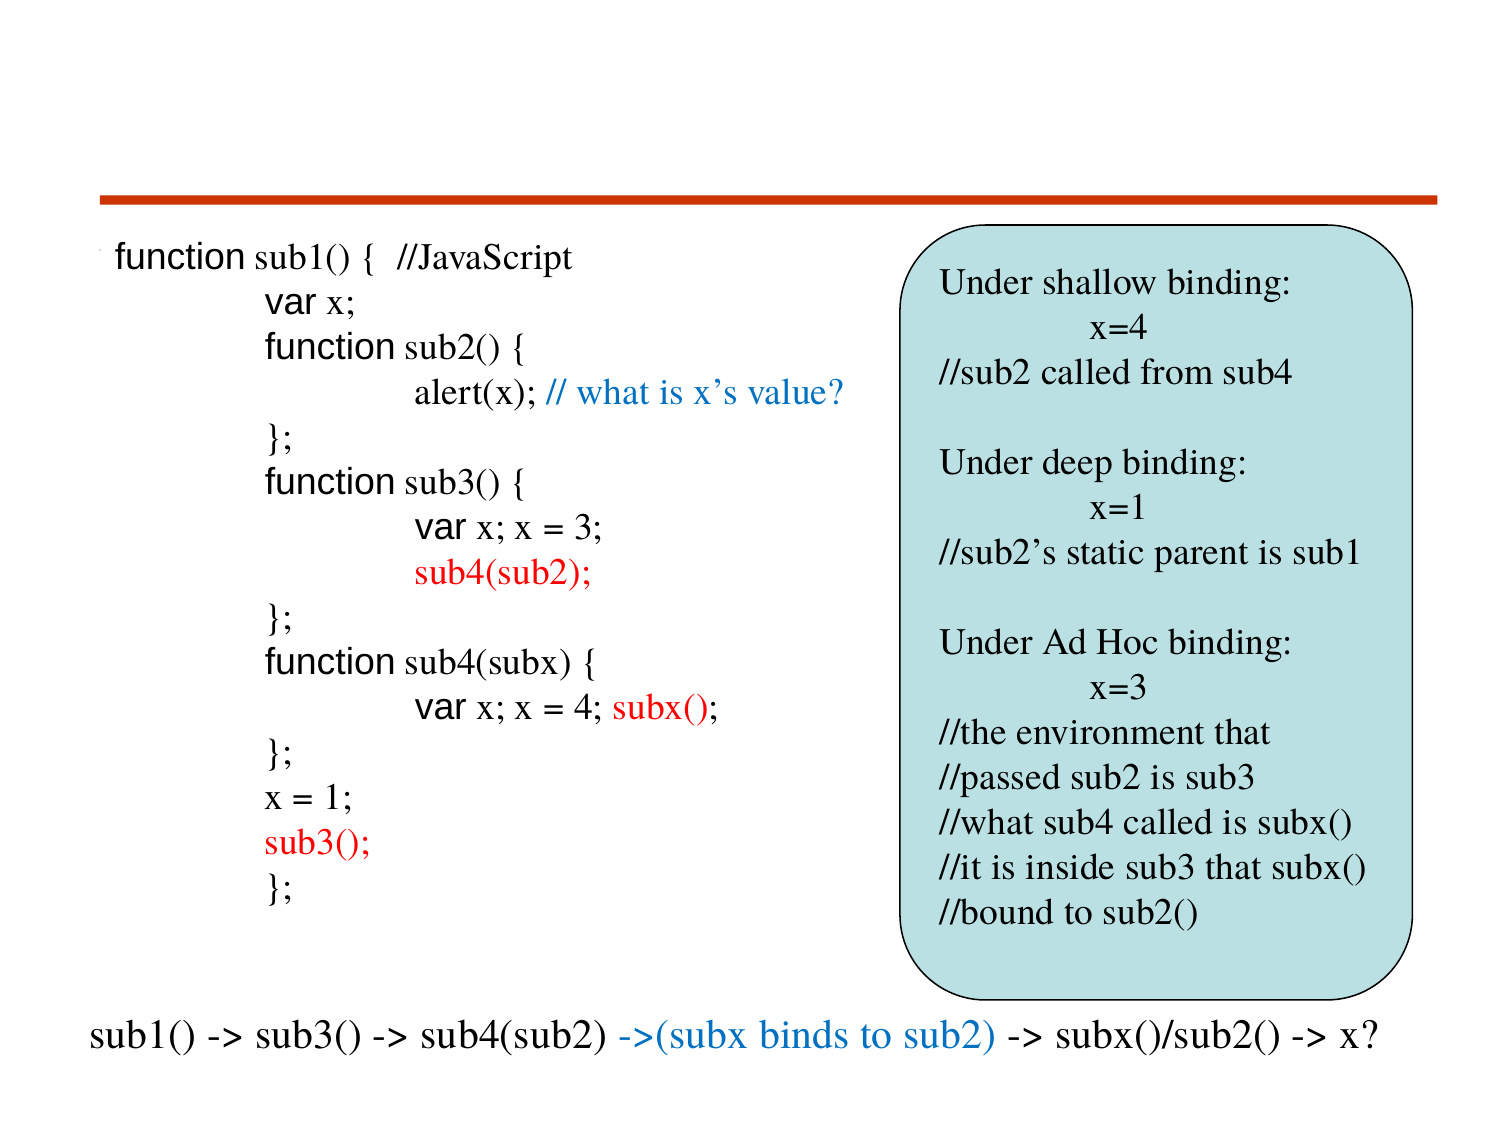

function sub1() {  //JavaScript
	var x;
	function sub2() {
		alert(x); // what is x’s value?
	};
	function sub3() {
		var x; x = 3;
		sub4(sub2);
	};
	function sub4(subx) {
		var x; x = 4; subx();
	};
	x = 1;
	sub3();
	};
Under shallow binding:
	x=4
//sub2 called from sub4

Under deep binding:
	x=1
//sub2’s static parent is sub1

Under Ad Hoc binding:
	x=3
//the environment that //passed sub2 is sub3
//what sub4 called is subx()
//it is inside sub3 that subx() //bound to sub2()
sub1() -> sub3() -> sub4(sub2) ->(subx binds to sub2) -> subx()/sub2() -> x?